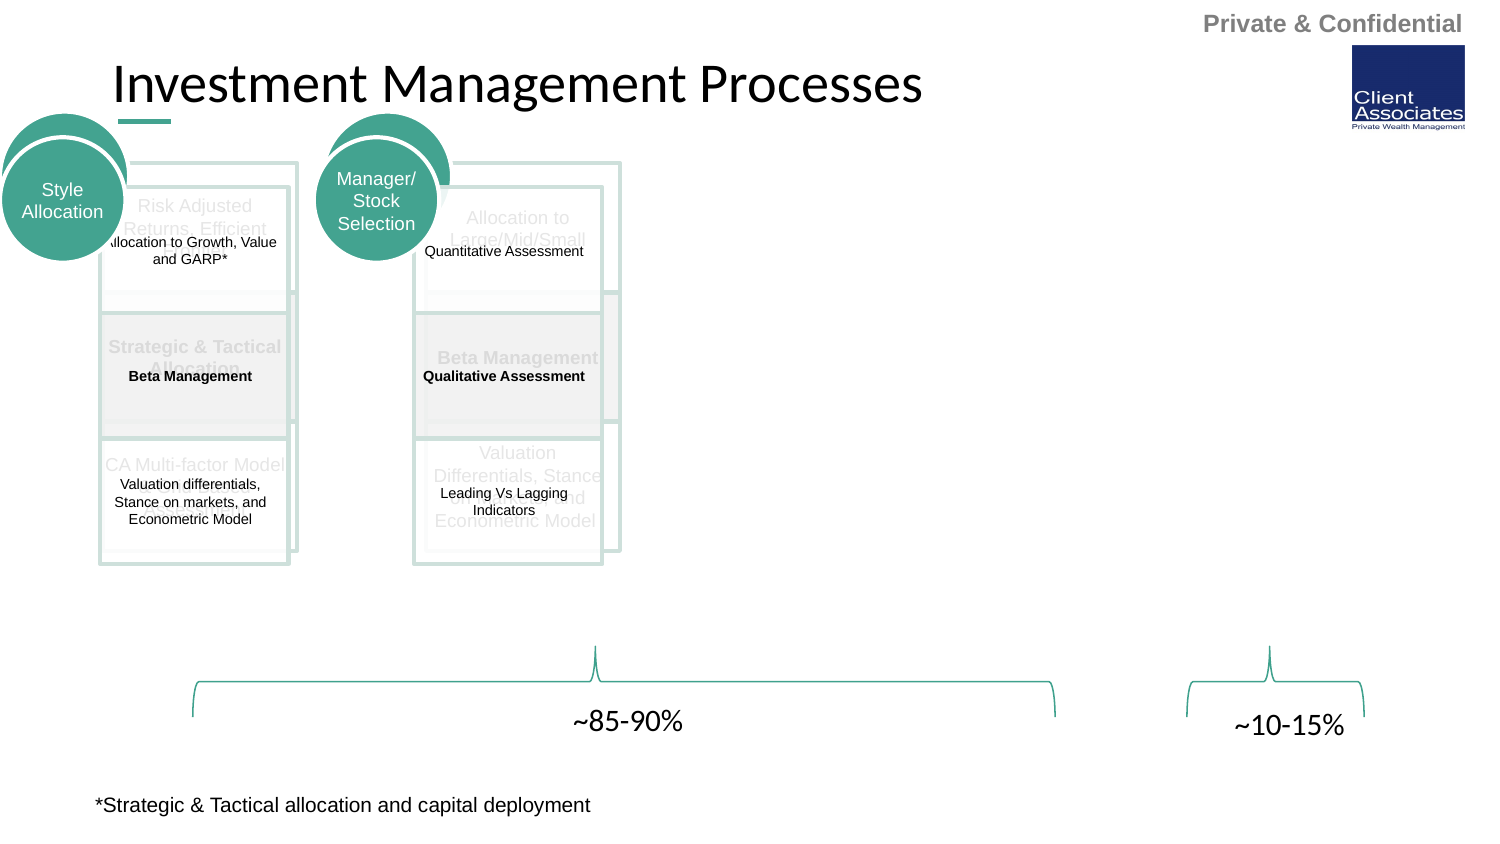

# Investment Management Processes
Allocation to Growth, Value and GARP*
Beta Management
Valuation differentials, Stance on markets, and Econometric Model
Style Allocation
Quantitative Assessment
Qualitative Assessment
Leading Vs Lagging Indicators
Manager/Stock Selection
Risk Adjusted Returns, Efficient Frontier
Strategic & Tactical Allocation
CA Multi-factor Model & Grid Based Assessment
Asset Allocation*
Allocation to Large/Mid/Small
Beta Management
Valuation Differentials, Stance on Markets, and Econometric Model
Category Allocation

   ~85-90%
   ~10-15%
*Strategic & Tactical allocation and capital deployment